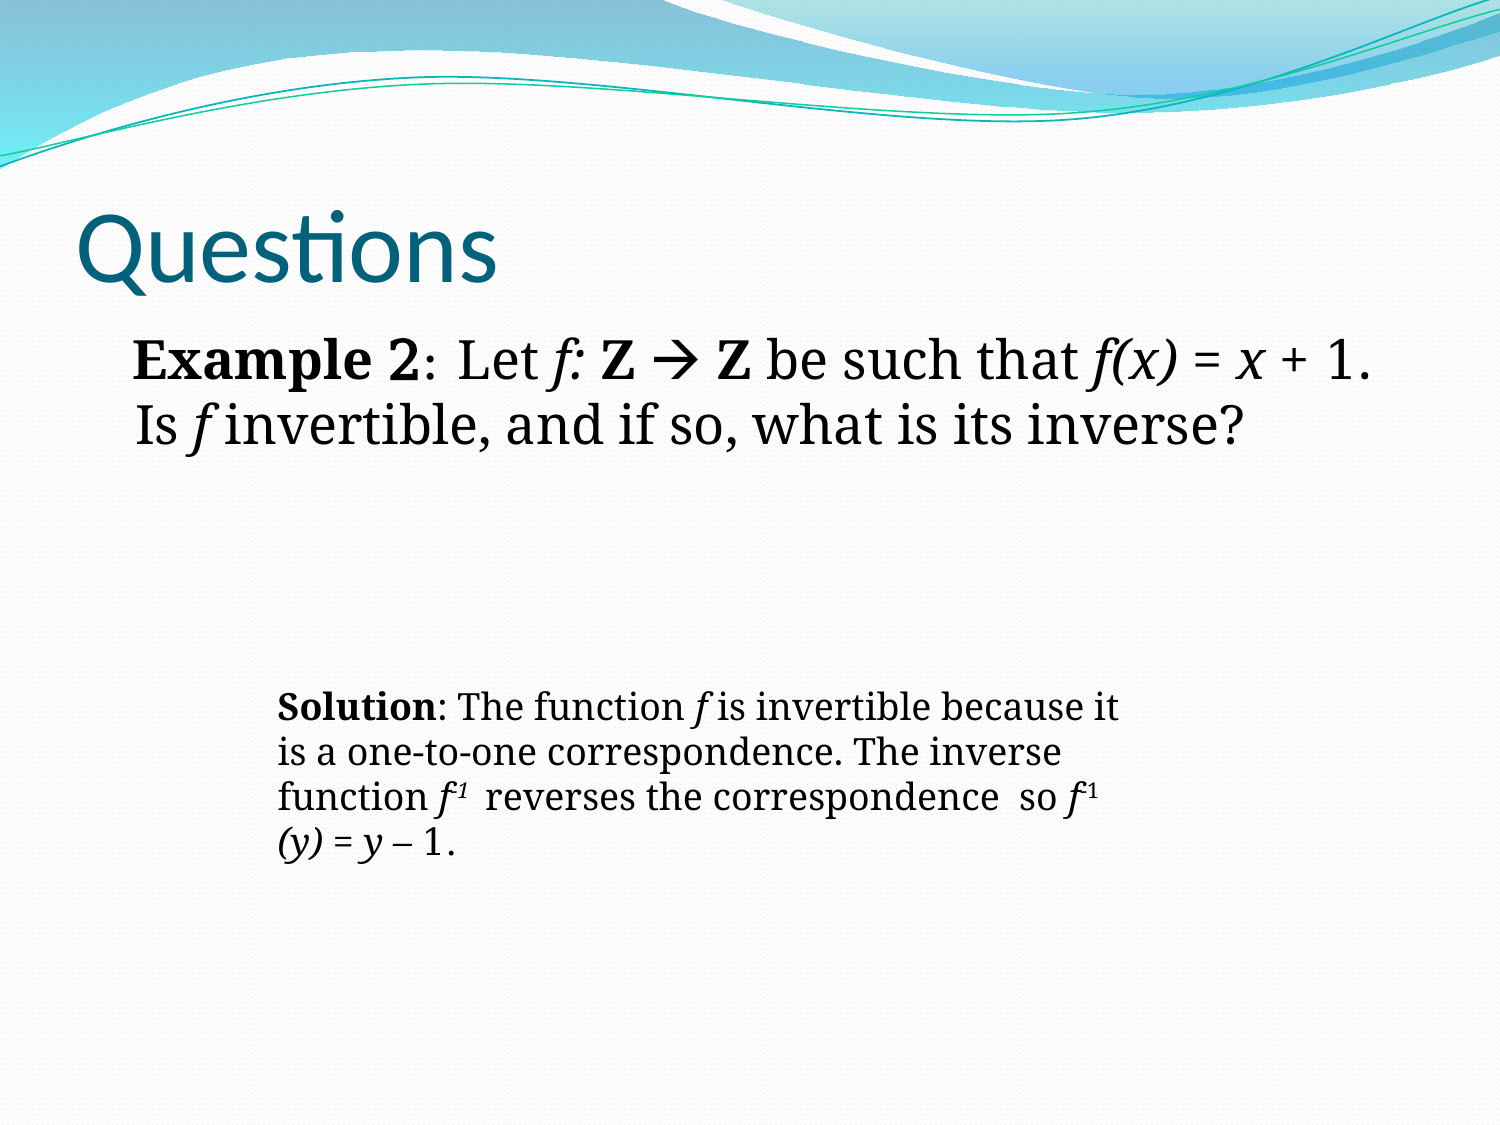

# Questions
   Example 2: Let f: Z 🡪 Z be such that f(x) = x + 1. Is f invertible, and if so, what is its inverse?
Solution: The function f is invertible because it is a one-to-one correspondence. The inverse function f-1  reverses the correspondence  so f-1 (y) = y – 1.